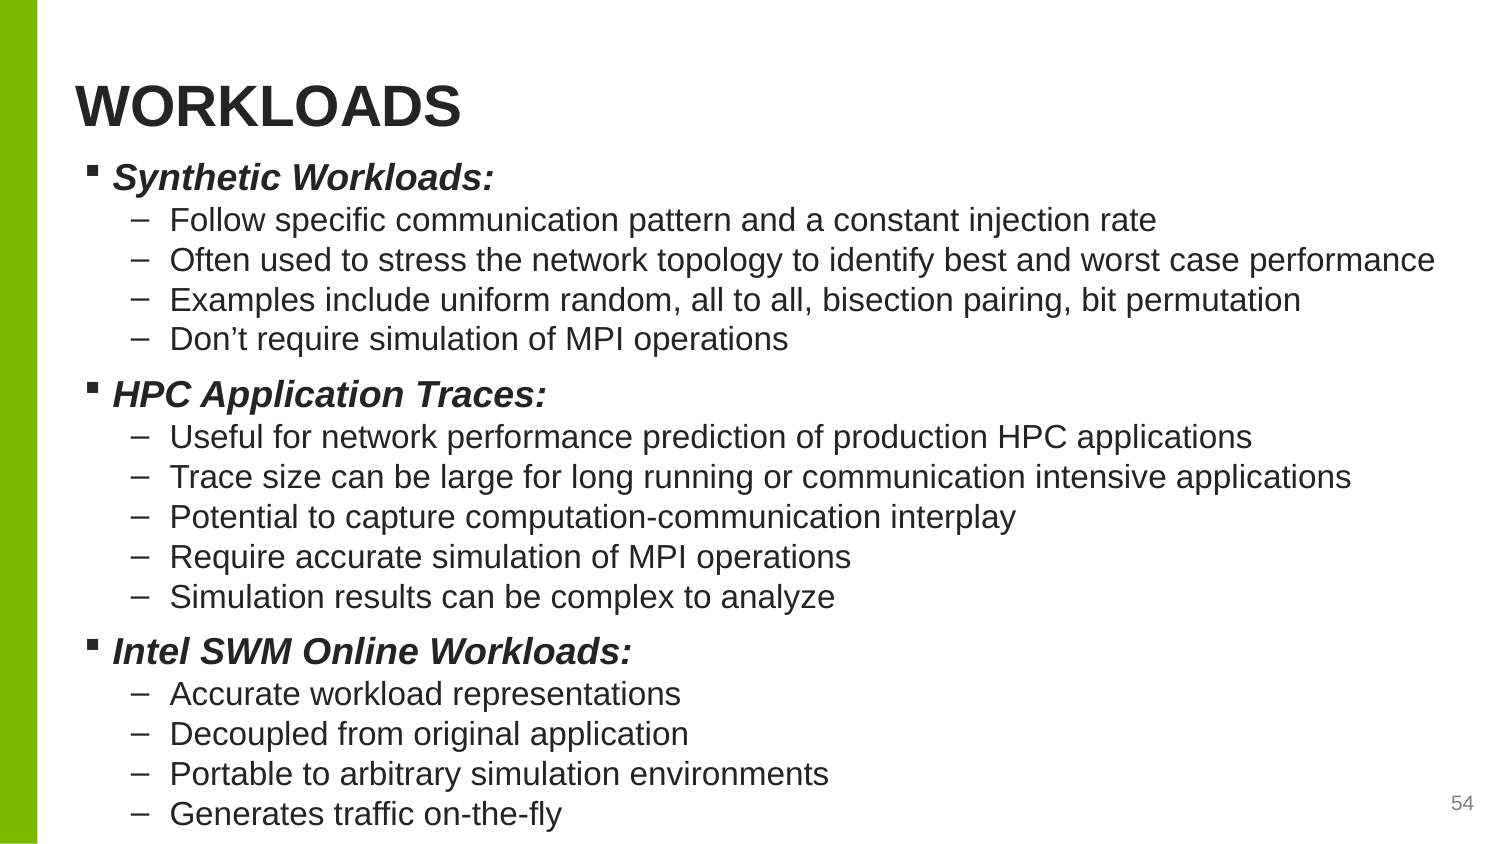

# workloads
Synthetic Workloads:
Follow specific communication pattern and a constant injection rate
Often used to stress the network topology to identify best and worst case performance
Examples include uniform random, all to all, bisection pairing, bit permutation
Don’t require simulation of MPI operations
HPC Application Traces:
Useful for network performance prediction of production HPC applications
Trace size can be large for long running or communication intensive applications
Potential to capture computation-communication interplay
Require accurate simulation of MPI operations
Simulation results can be complex to analyze
Intel SWM Online Workloads:
Accurate workload representations
Decoupled from original application
Portable to arbitrary simulation environments
Generates traffic on-the-fly
54